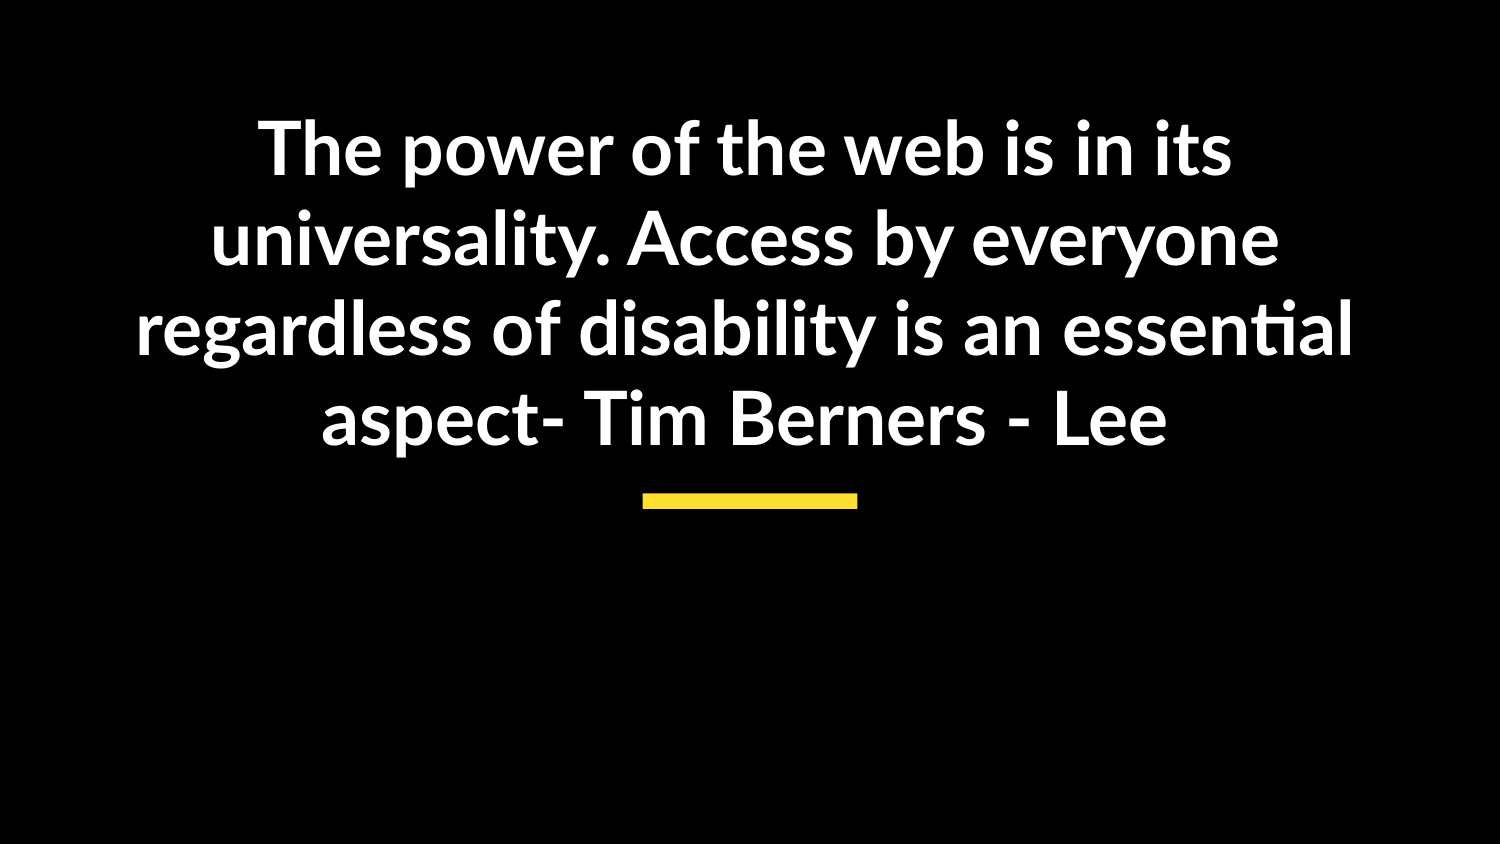

# The power of the web is in its universality. Access by everyone regardless of disability is an essential aspect- Tim Berners - Lee